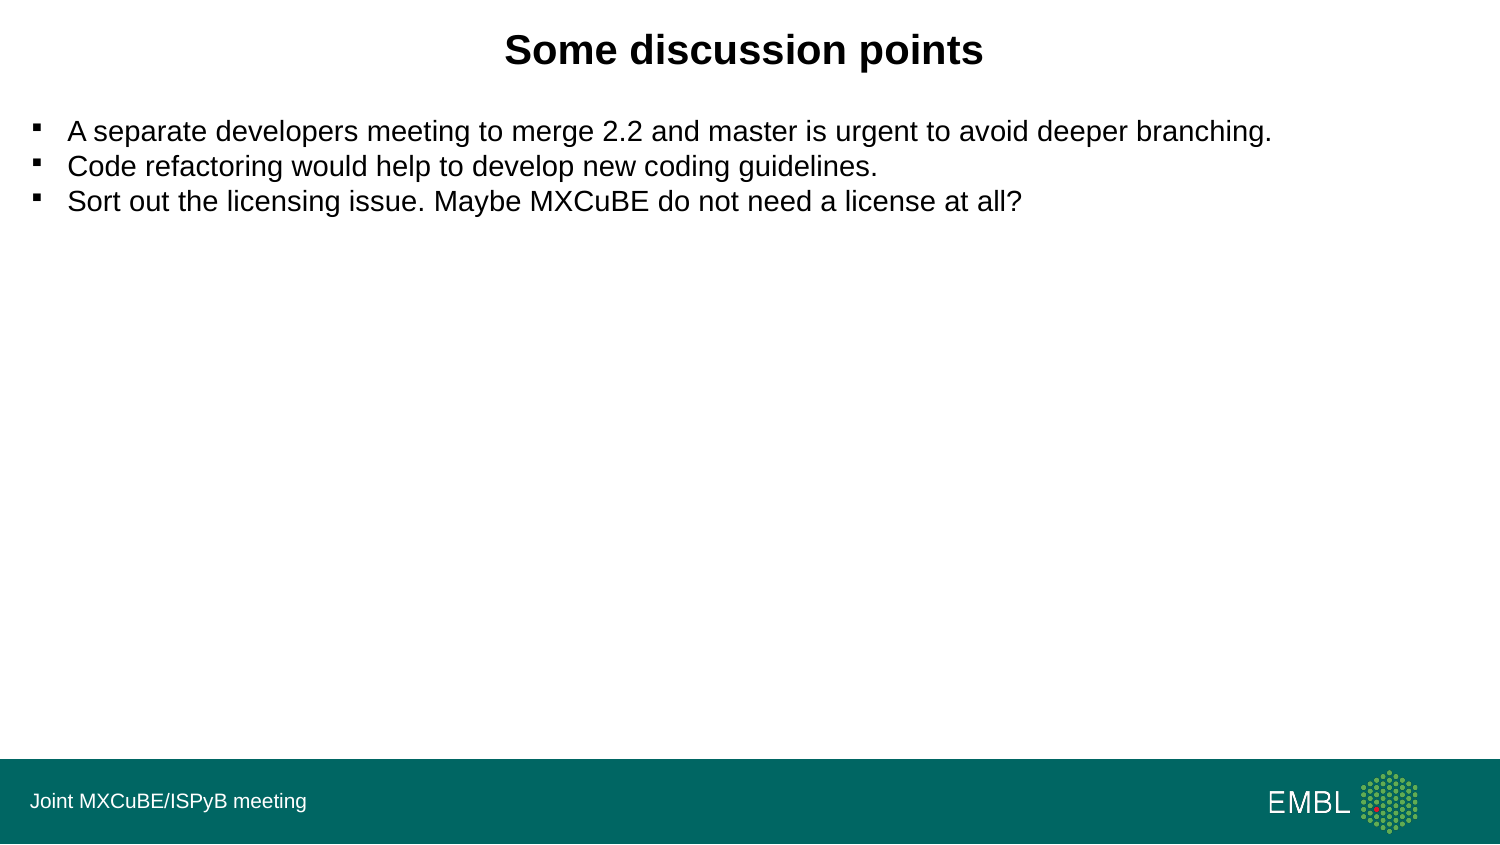

Some discussion points
A separate developers meeting to merge 2.2 and master is urgent to avoid deeper branching.
Code refactoring would help to develop new coding guidelines.
Sort out the licensing issue. Maybe MXCuBE do not need a license at all?

Joint MXCuBE/ISPyB meeting